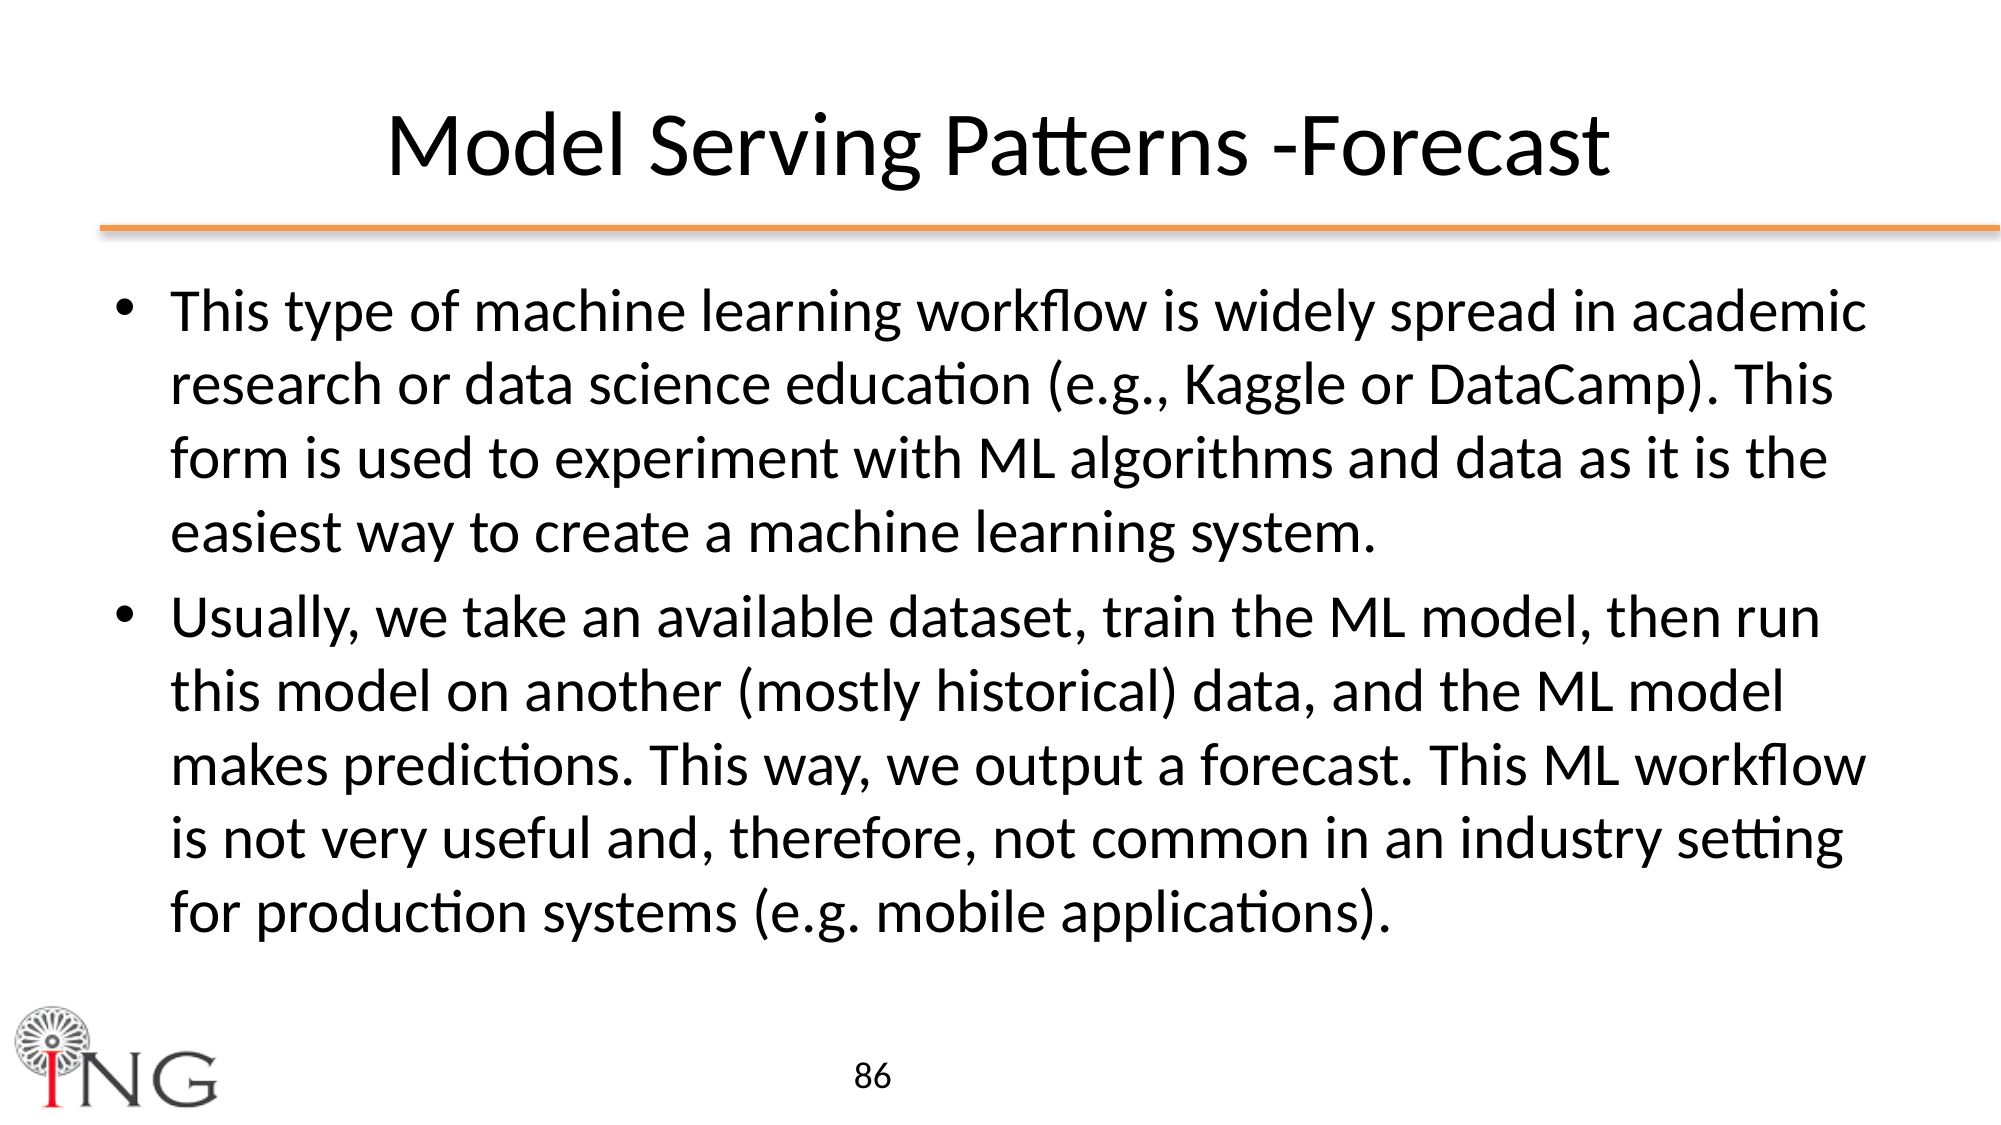

# Model Serving Patterns -Forecast
This type of machine learning workflow is widely spread in academic research or data science education (e.g., Kaggle or DataCamp). This form is used to experiment with ML algorithms and data as it is the easiest way to create a machine learning system.
Usually, we take an available dataset, train the ML model, then run this model on another (mostly historical) data, and the ML model makes predictions. This way, we output a forecast. This ML workflow is not very useful and, therefore, not common in an industry setting for production systems (e.g. mobile applications).
86